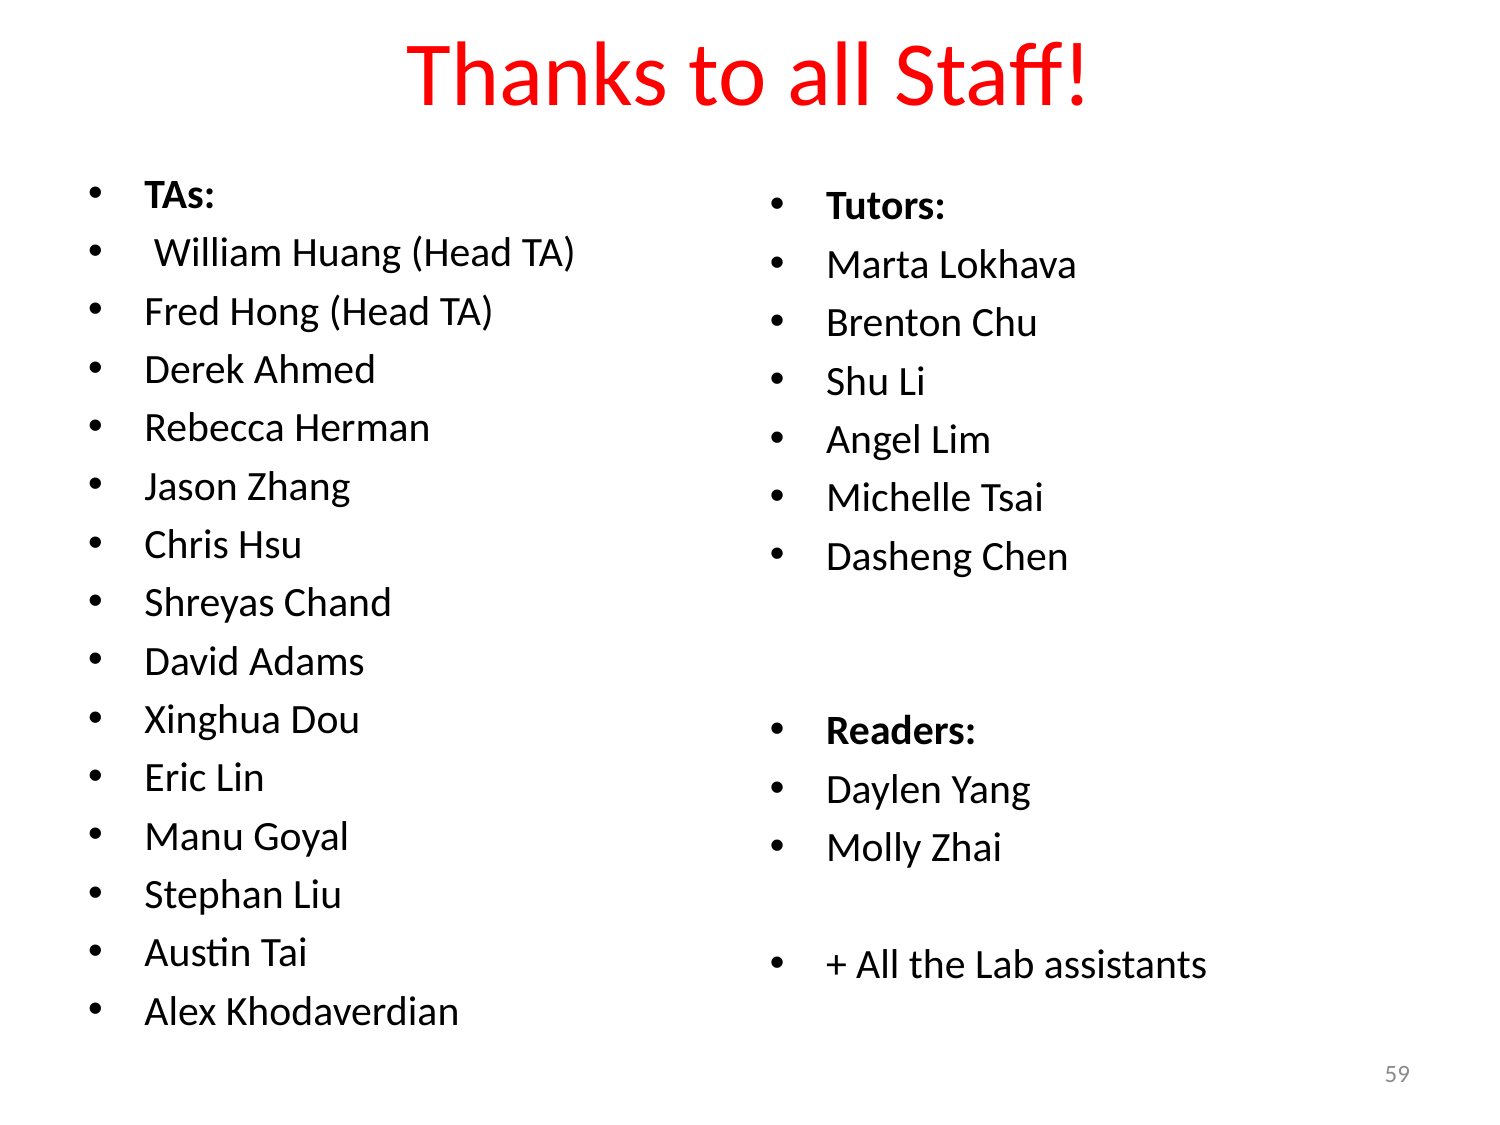

# Thanks to all Staff!
TAs:
 William Huang (Head TA)
Fred Hong (Head TA)
Derek Ahmed
Rebecca Herman
Jason Zhang
Chris Hsu
Shreyas Chand
David Adams
Xinghua Dou
Eric Lin
Manu Goyal
Stephan Liu
Austin Tai
Alex Khodaverdian

Tutors:
Marta Lokhava
Brenton Chu
Shu Li
Angel Lim
Michelle Tsai
Dasheng Chen

Readers:
Daylen Yang
Molly Zhai

+ All the Lab assistants
59